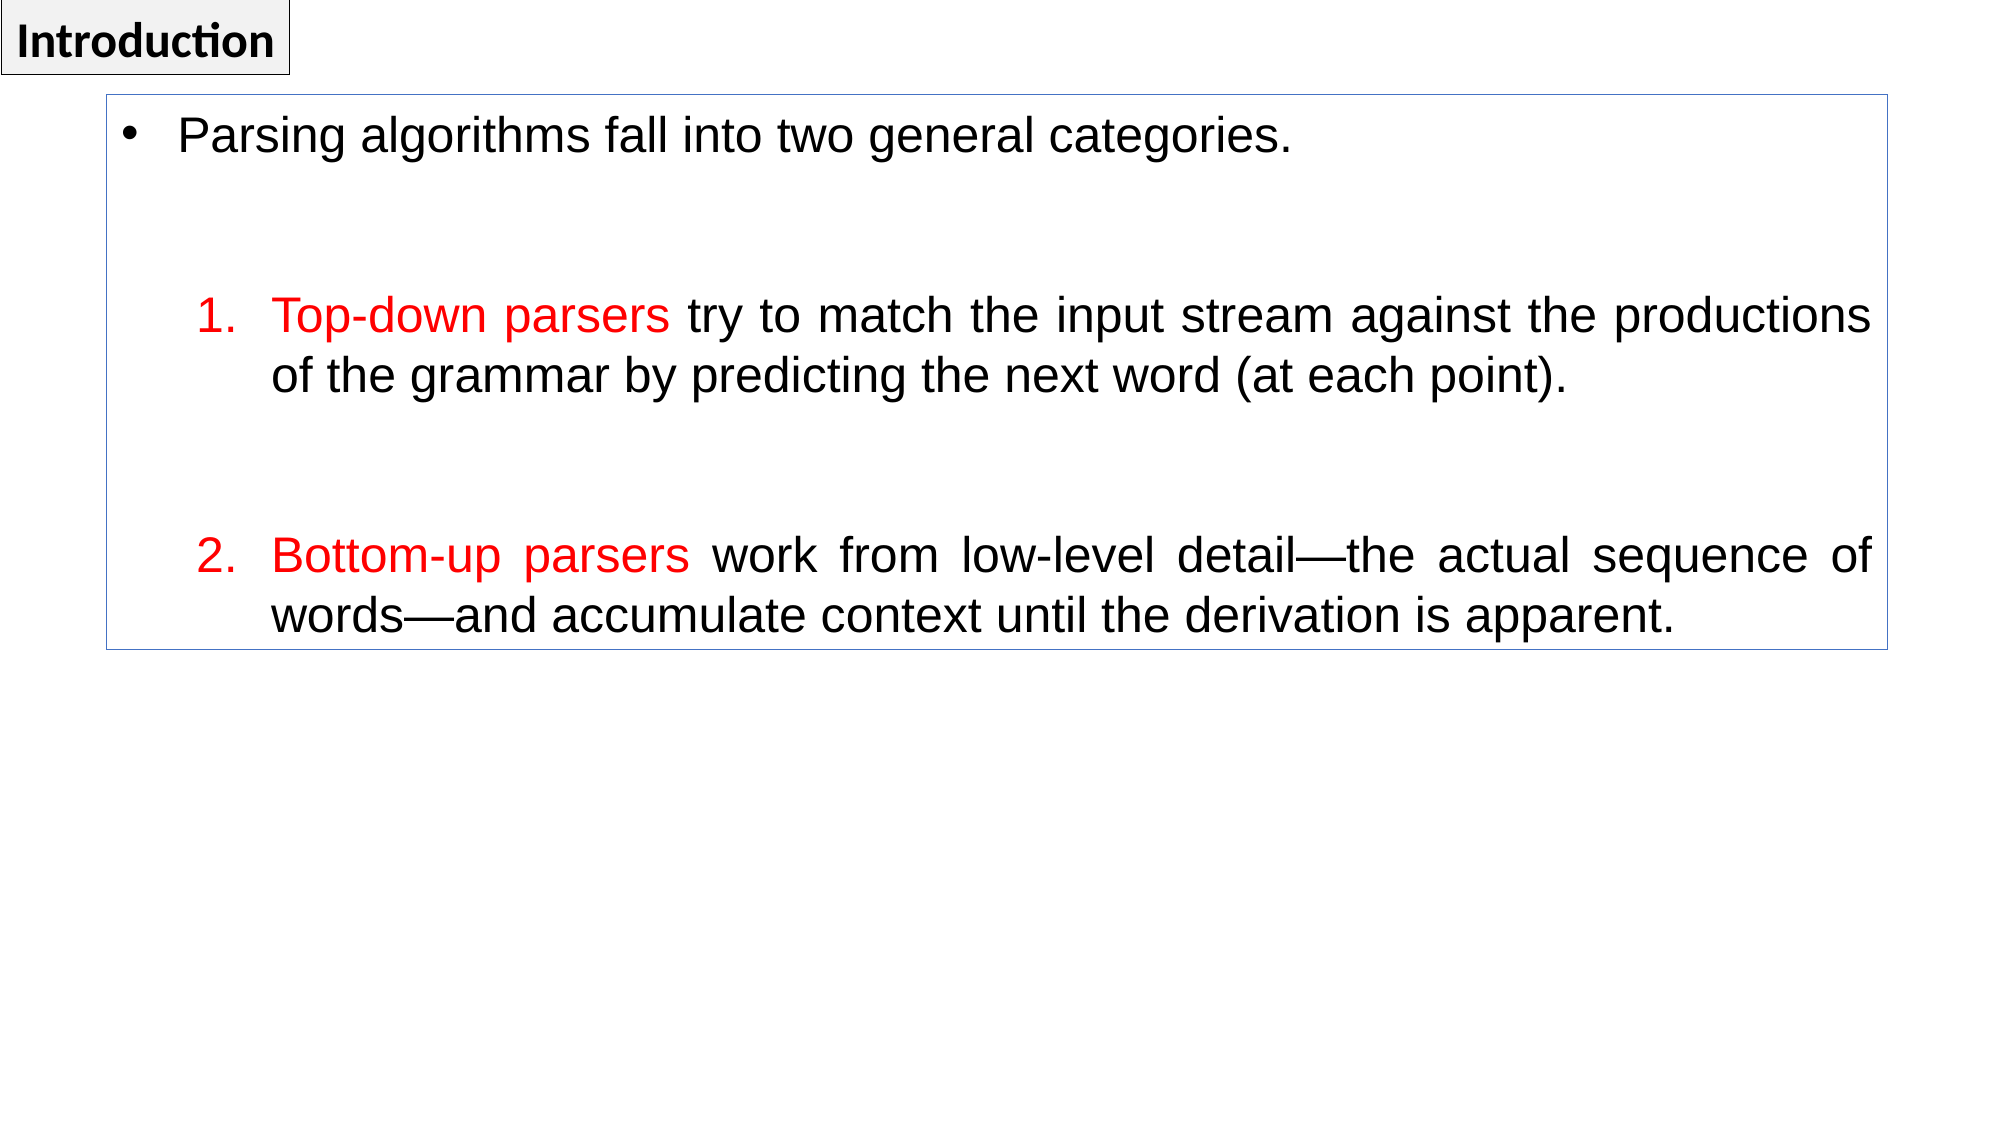

Introduction
Parsing algorithms fall into two general categories.

Top-down parsers try to match the input stream against the productions of the grammar by predicting the next word (at each point).

Bottom-up parsers work from low-level detail—the actual sequence of words—and accumulate context until the derivation is apparent.